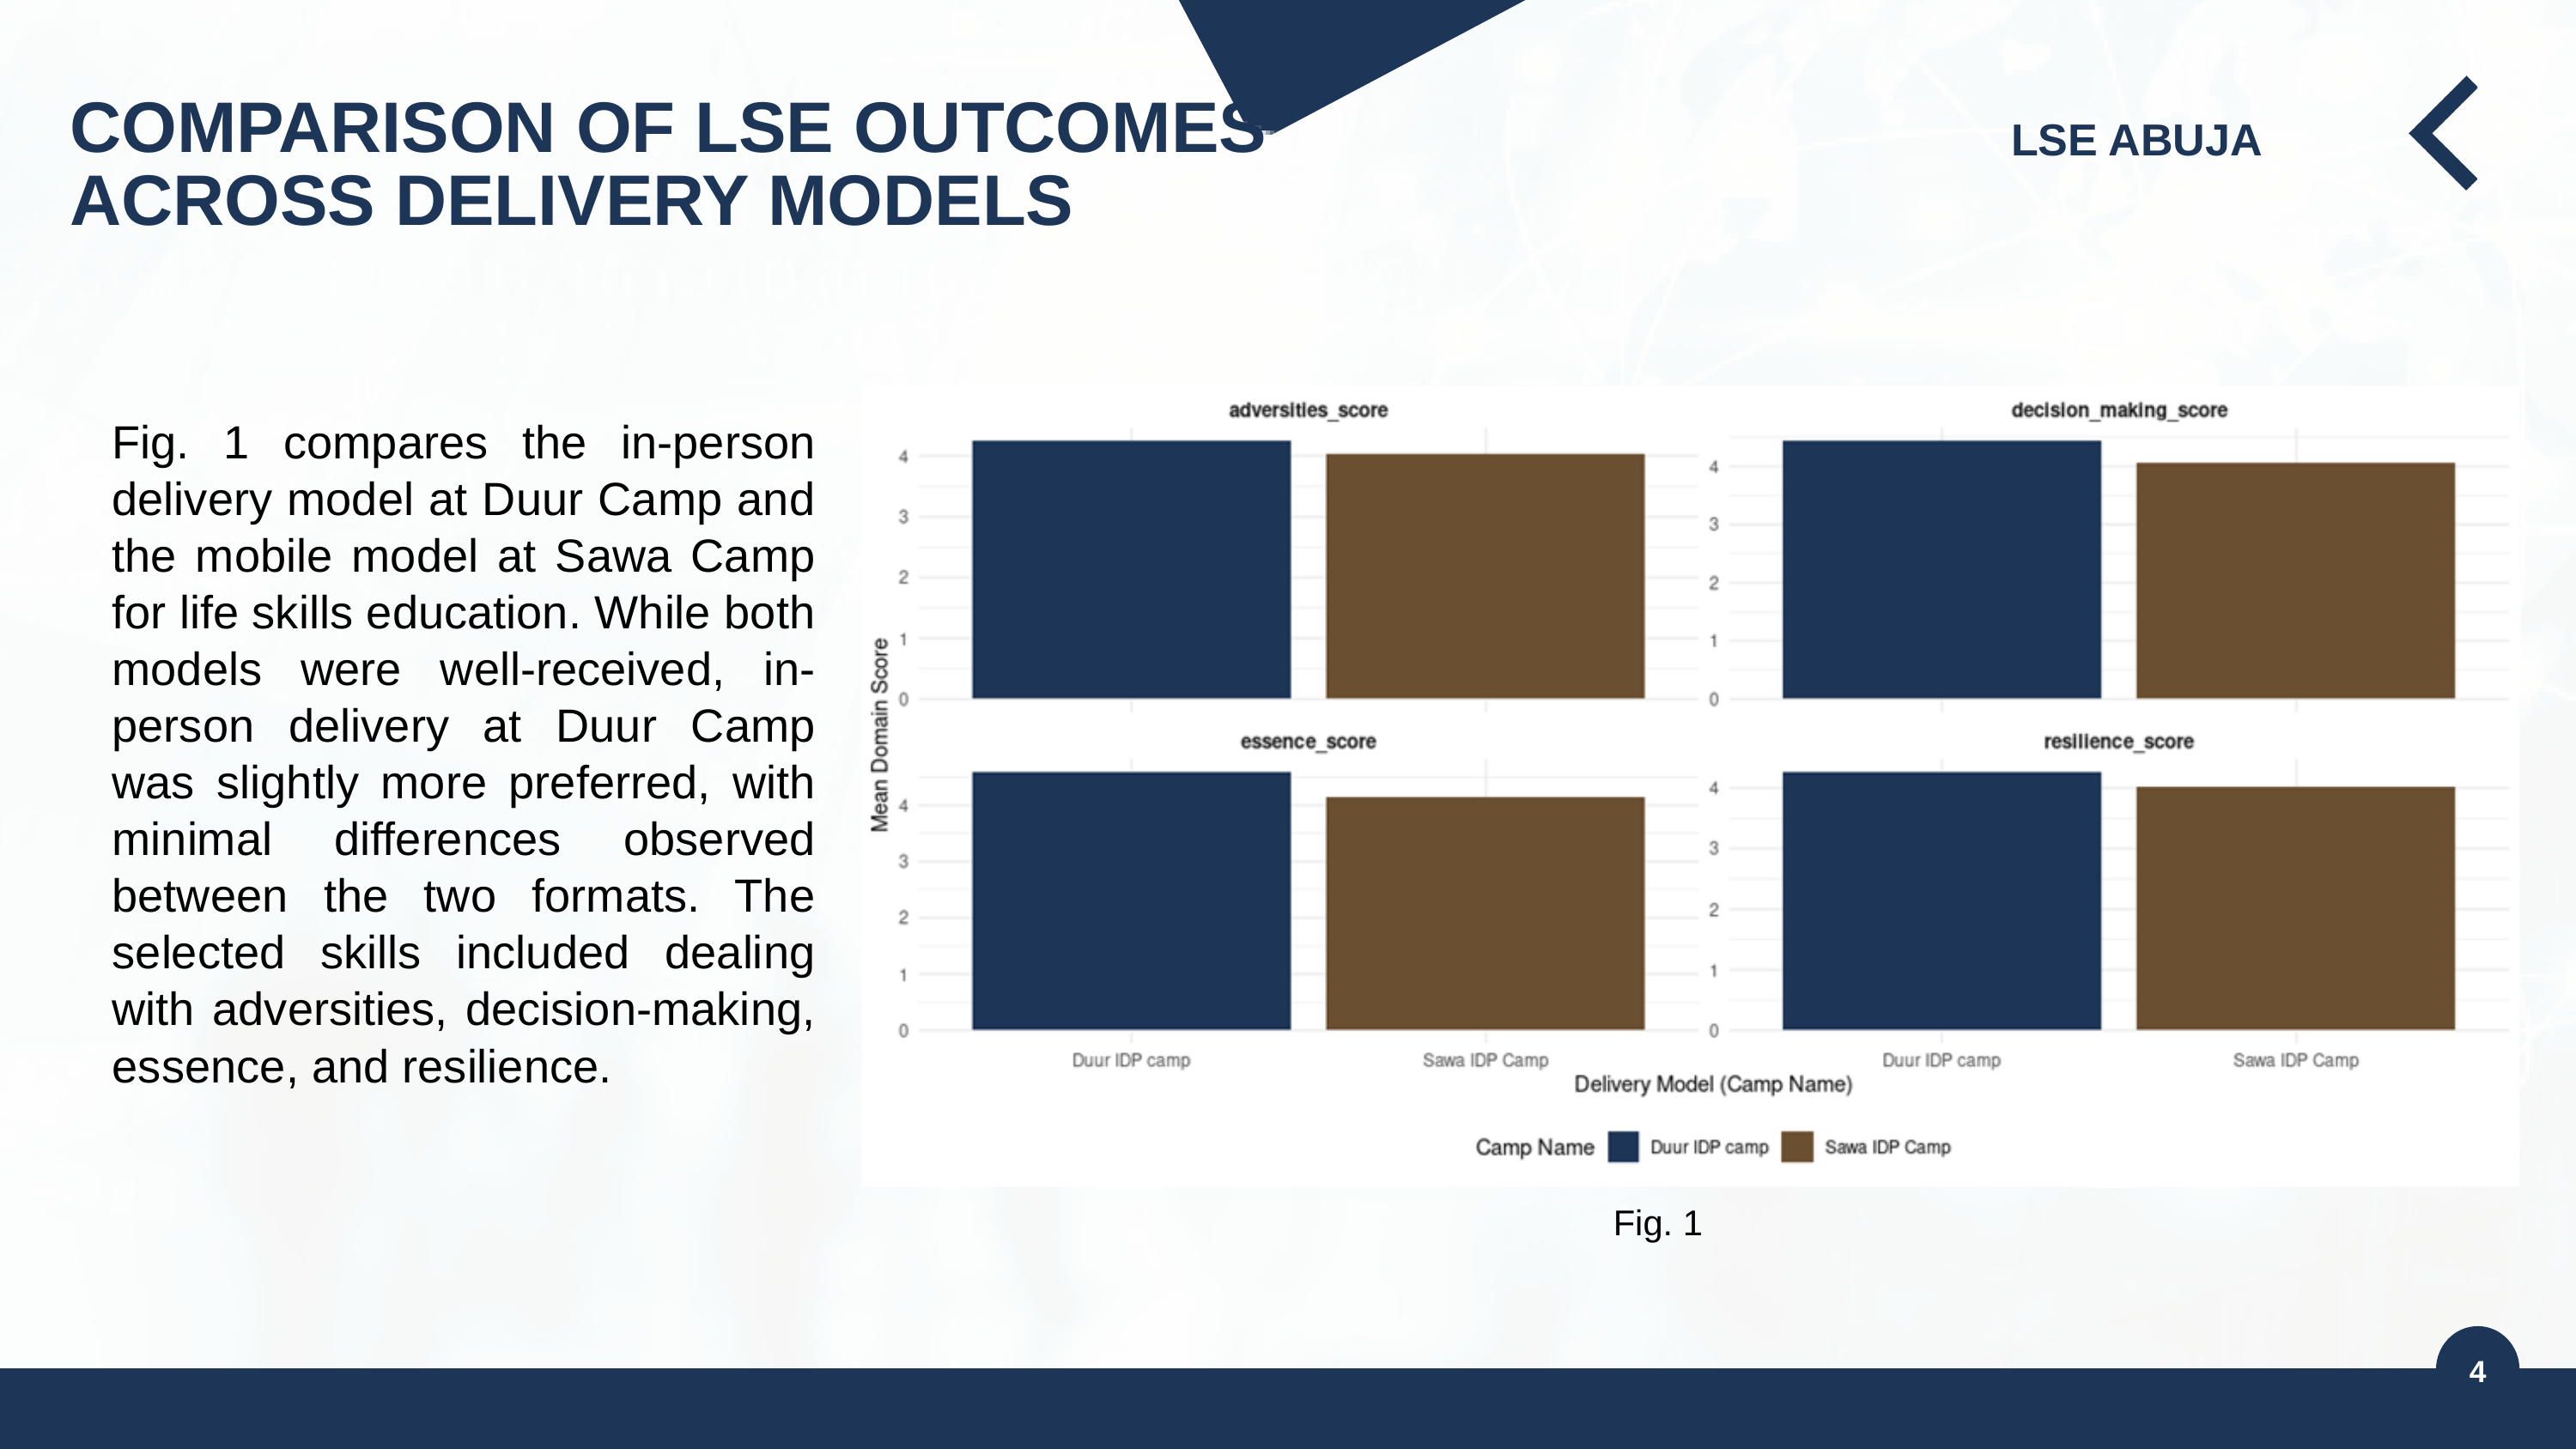

COMPARISON OF LSE OUTCOMES ACROSS DELIVERY MODELS
LSE ABUJA

Fig. 1 compares the in-person delivery model at Duur Camp and the mobile model at Sawa Camp for life skills education. While both models were well-received, in-person delivery at Duur Camp was slightly more preferred, with minimal differences observed between the two formats. The selected skills included dealing with adversities, decision-making, essence, and resilience.
Fig. 1

4